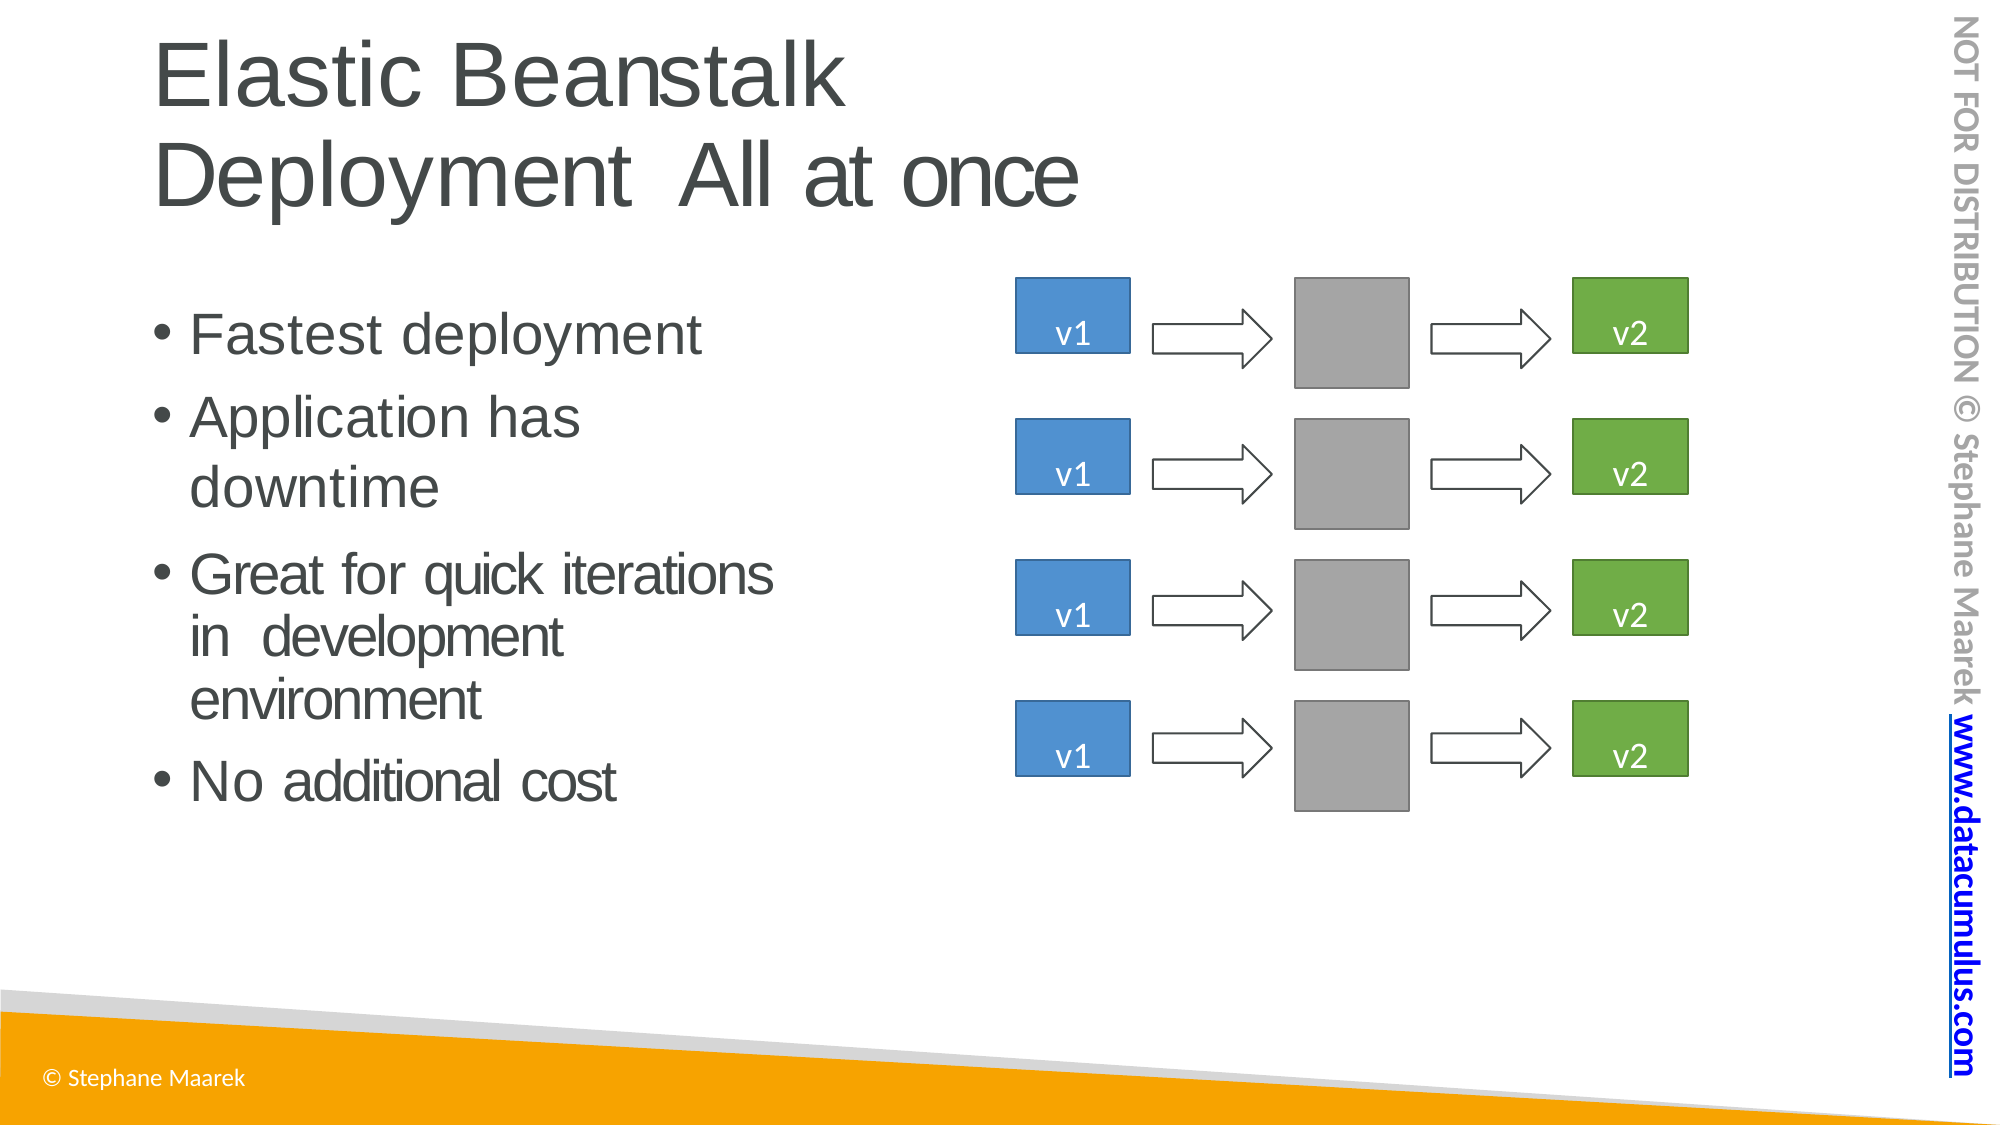

# Elastic Beanstalk Deployment  All at once
NOT FOR DISTRIBUTION © Stephane Maarek www.datacumulus.com

v1
v2
Fastest deployment
Application has downtime
Great for quick iterations in  development environment
No additional cost

v1
v2

v1
v2

v1
v2

© Stephane Maarek